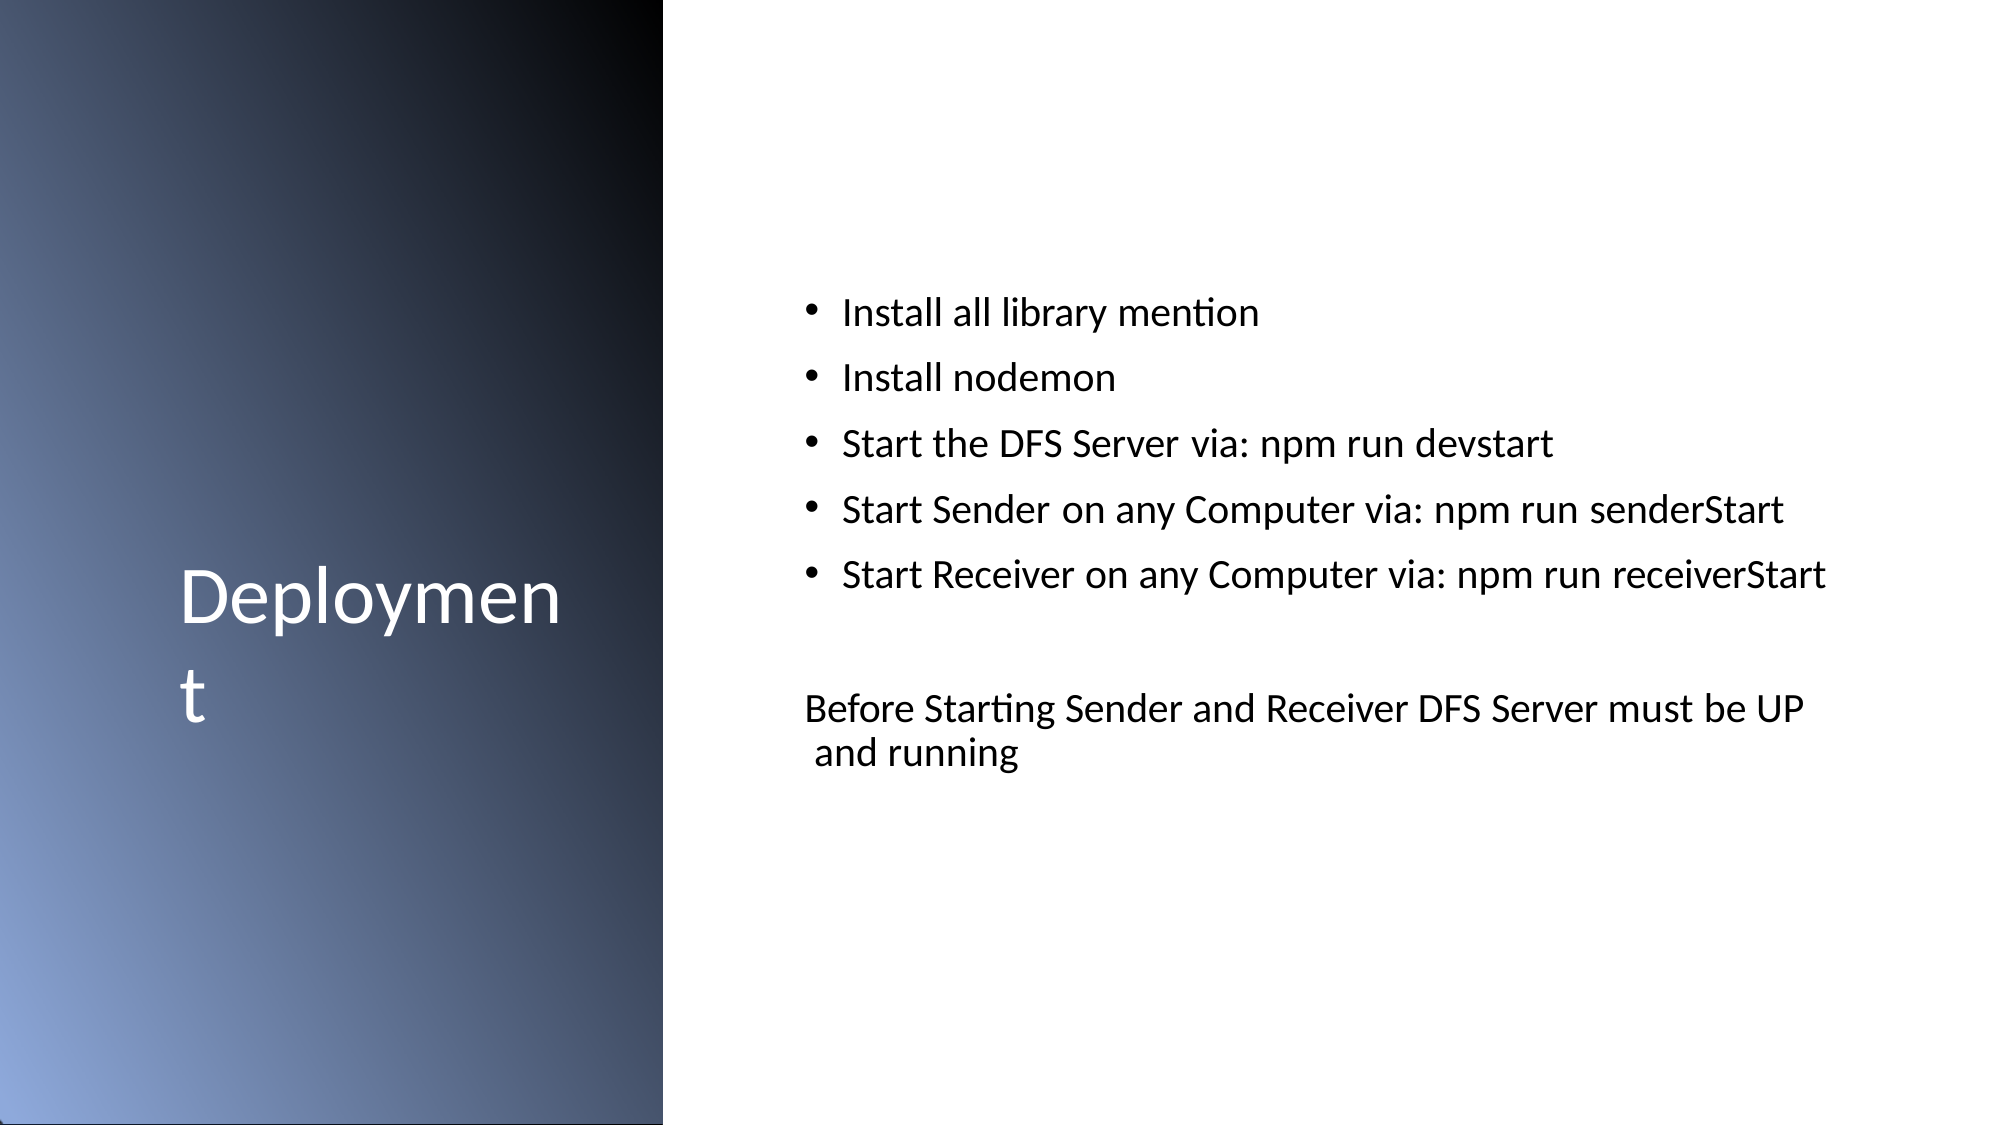

Install all library mention
Install nodemon
Start the DFS Server via: npm run devstart
Start Sender on any Computer via: npm run senderStart
Start Receiver on any Computer via: npm run receiverStart
Deployment
Before Starting Sender and Receiver DFS Server must be UP  and running